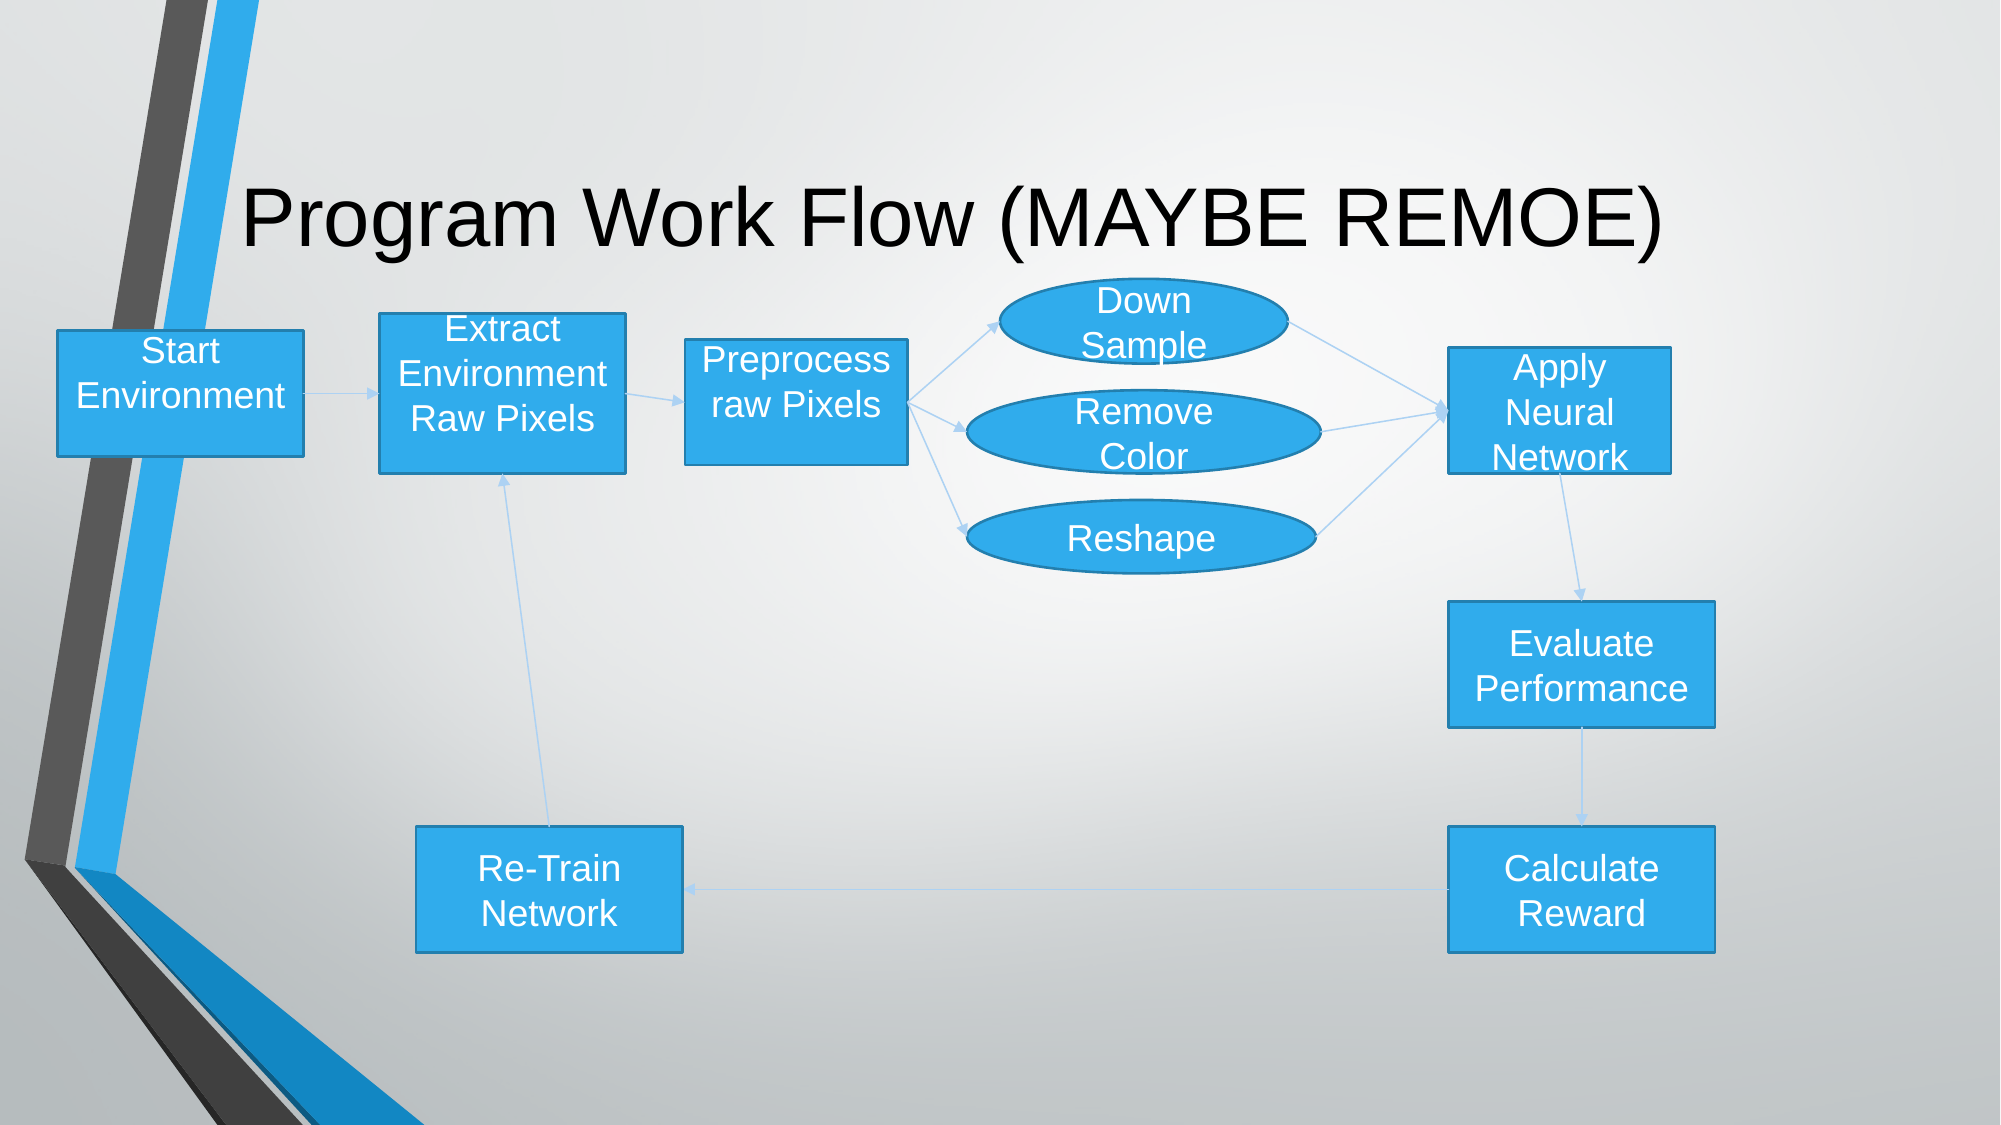

# Program Work Flow (MAYBE REMOE)
Down Sample
Extract Environment Raw Pixels

Start Environment

Preprocess raw Pixels

Apply Neural Network
Remove Color
Reshape
Evaluate Performance
Re-Train Network
Calculate Reward